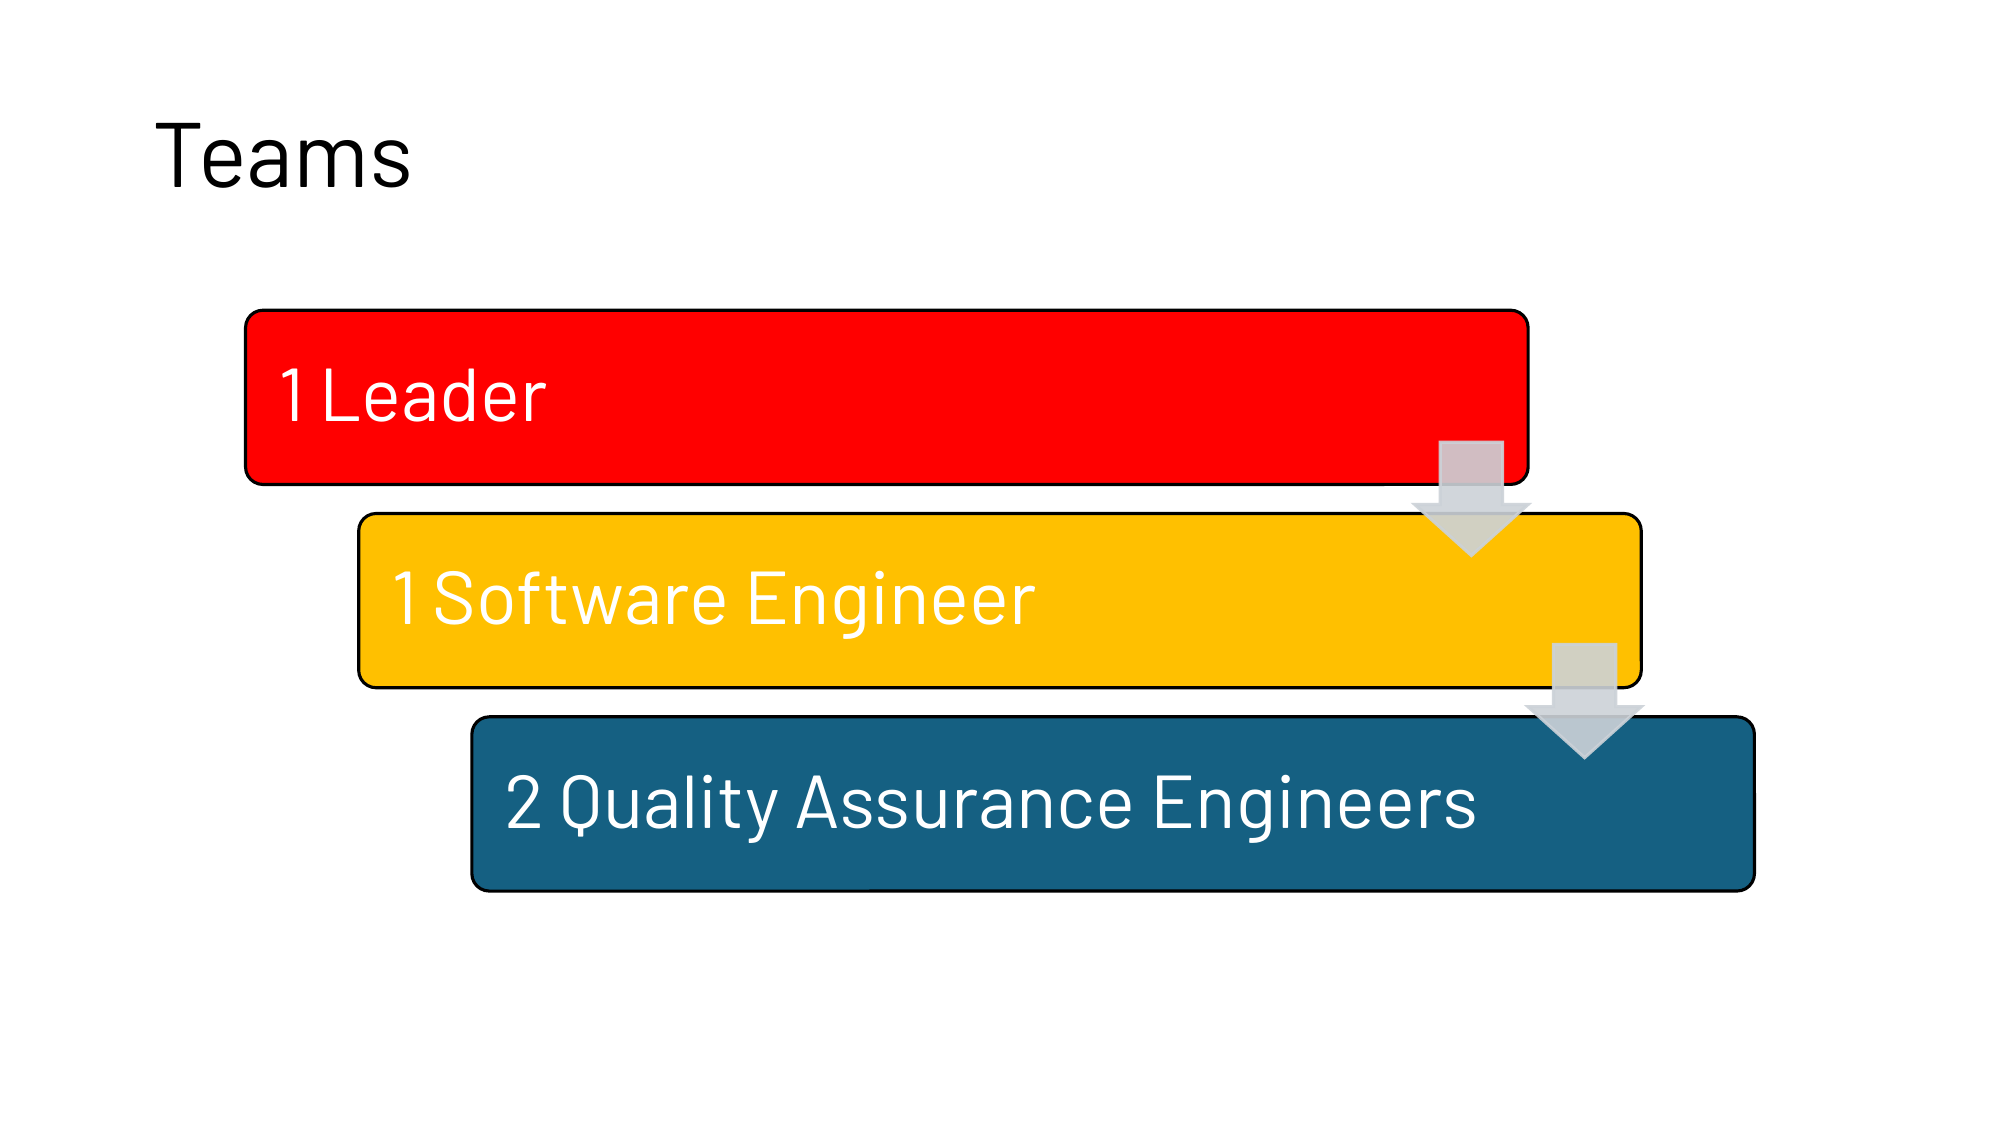

# Teams
1 Leader
1 Software Engineer
2 Quality Assurance Engineers